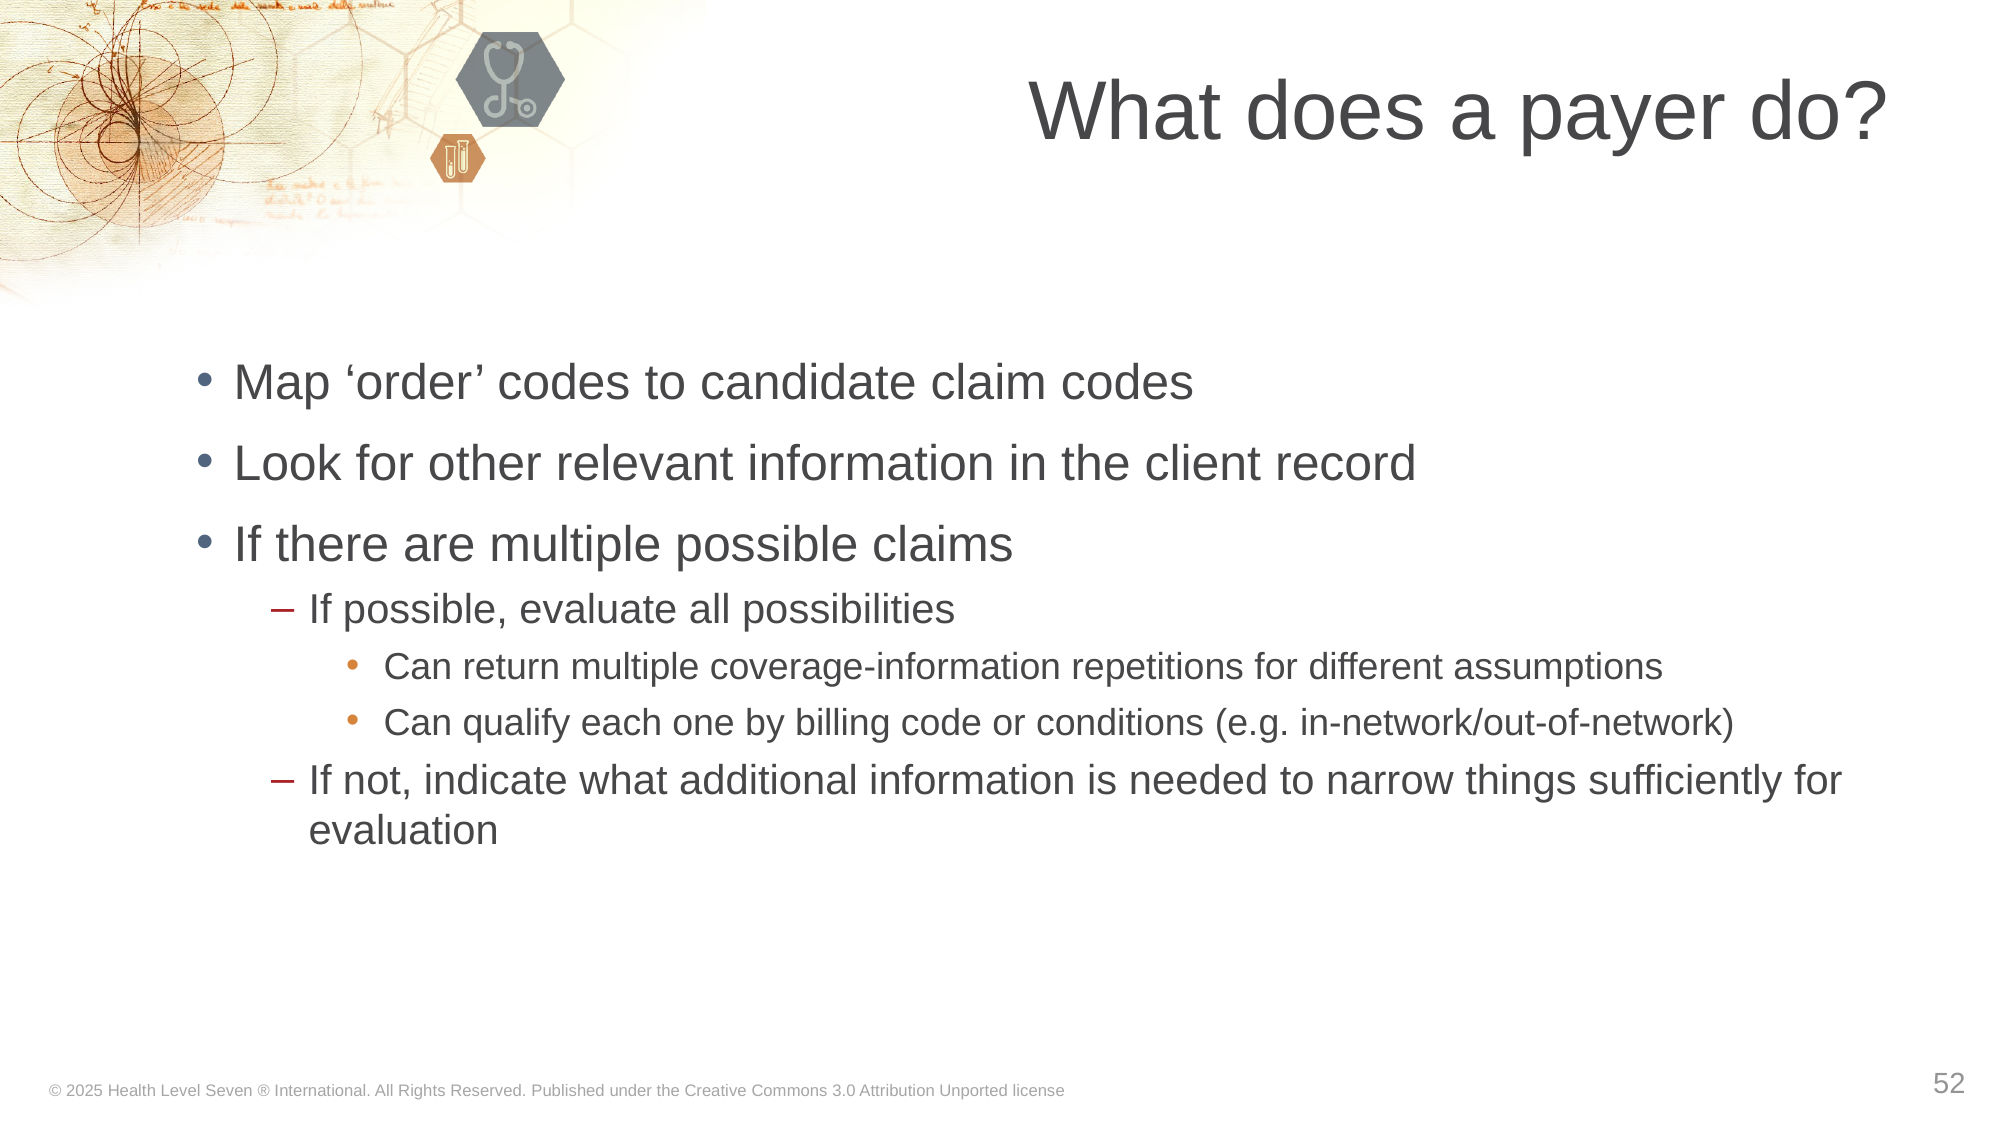

# What does a payer do?
Map ‘order’ codes to candidate claim codes
Look for other relevant information in the client record
If there are multiple possible claims
If possible, evaluate all possibilities
Can return multiple coverage-information repetitions for different assumptions
Can qualify each one by billing code or conditions (e.g. in-network/out-of-network)
If not, indicate what additional information is needed to narrow things sufficiently for evaluation
52